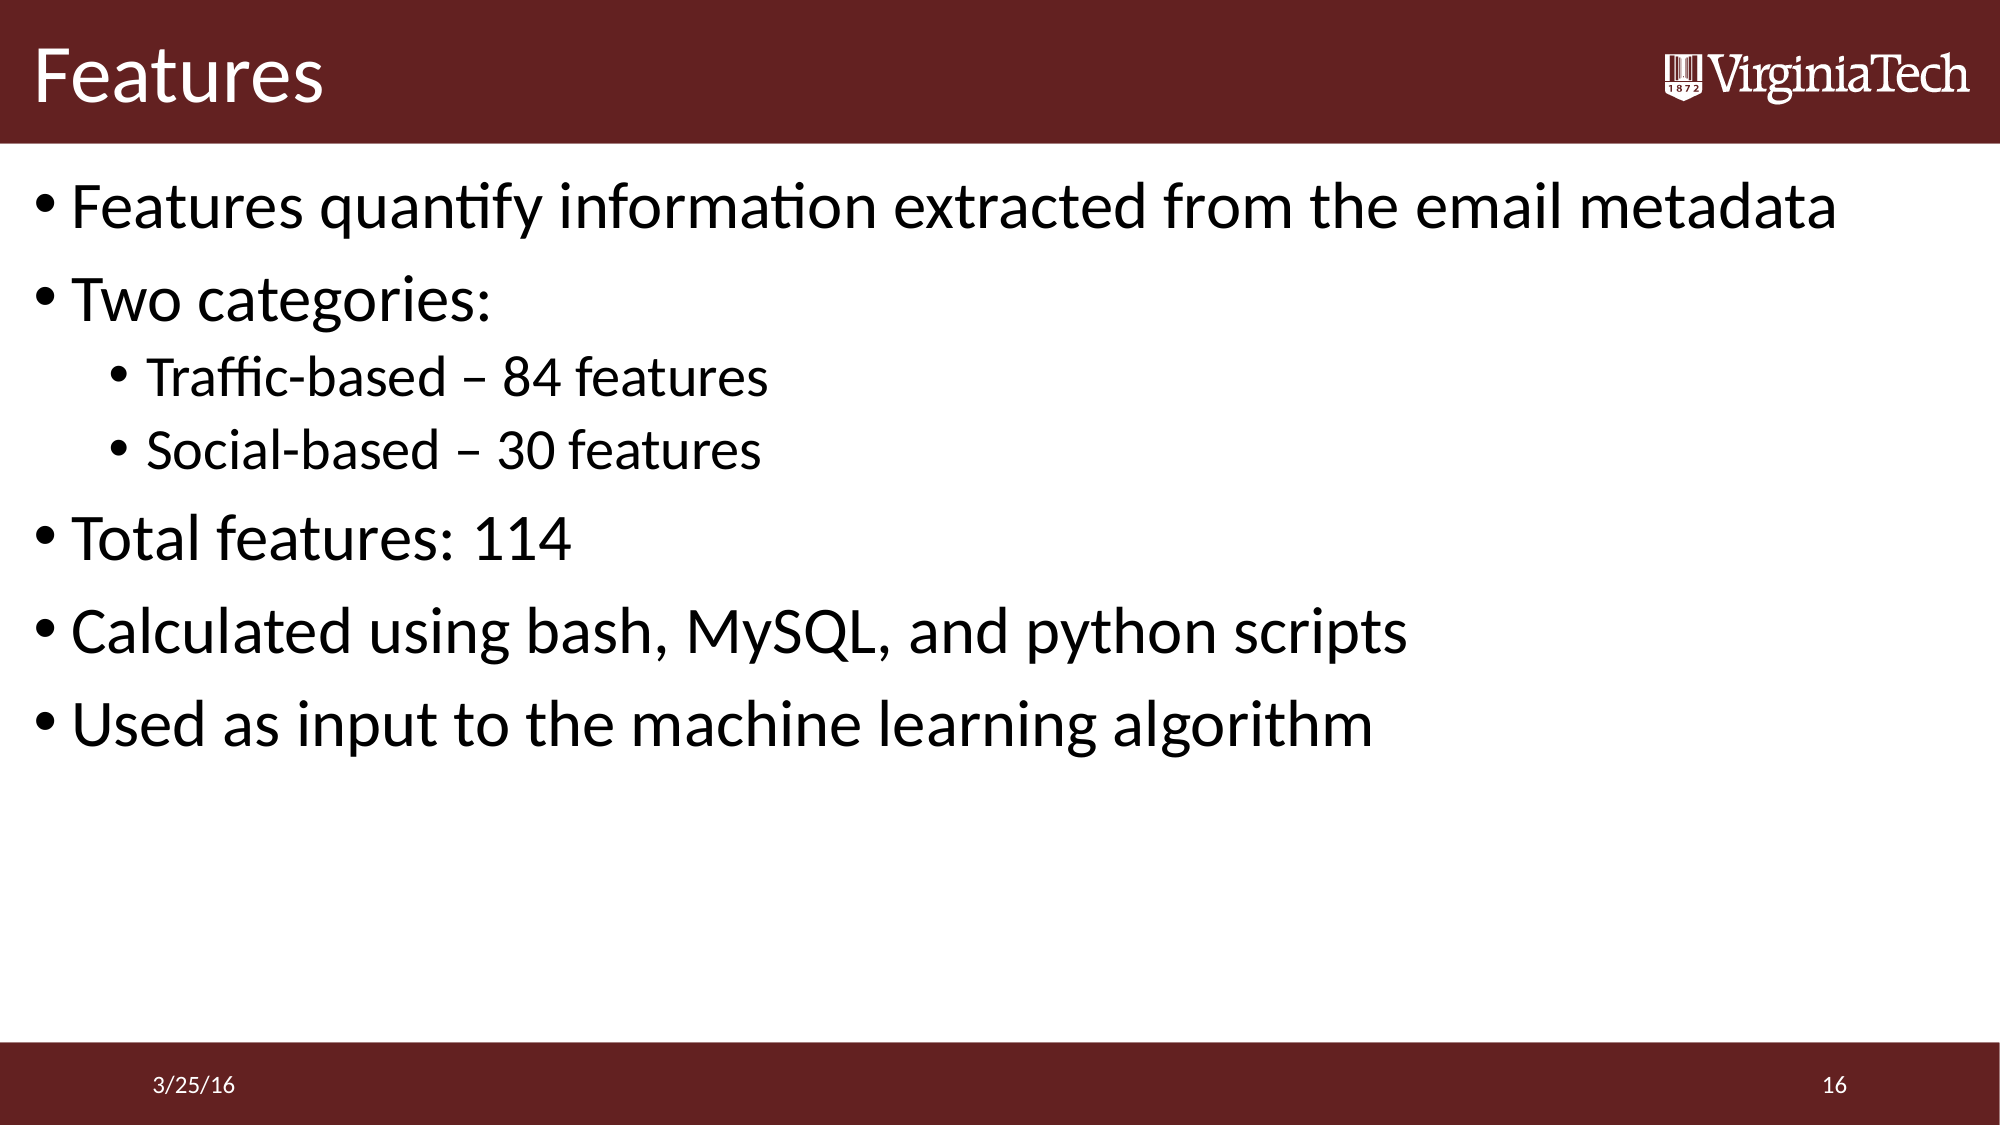

# Features
Features quantify information extracted from the email metadata
Two categories:
Traffic-based – 84 features
Social-based – 30 features
Total features: 114
Calculated using bash, MySQL, and python scripts
Used as input to the machine learning algorithm

3/25/16

16